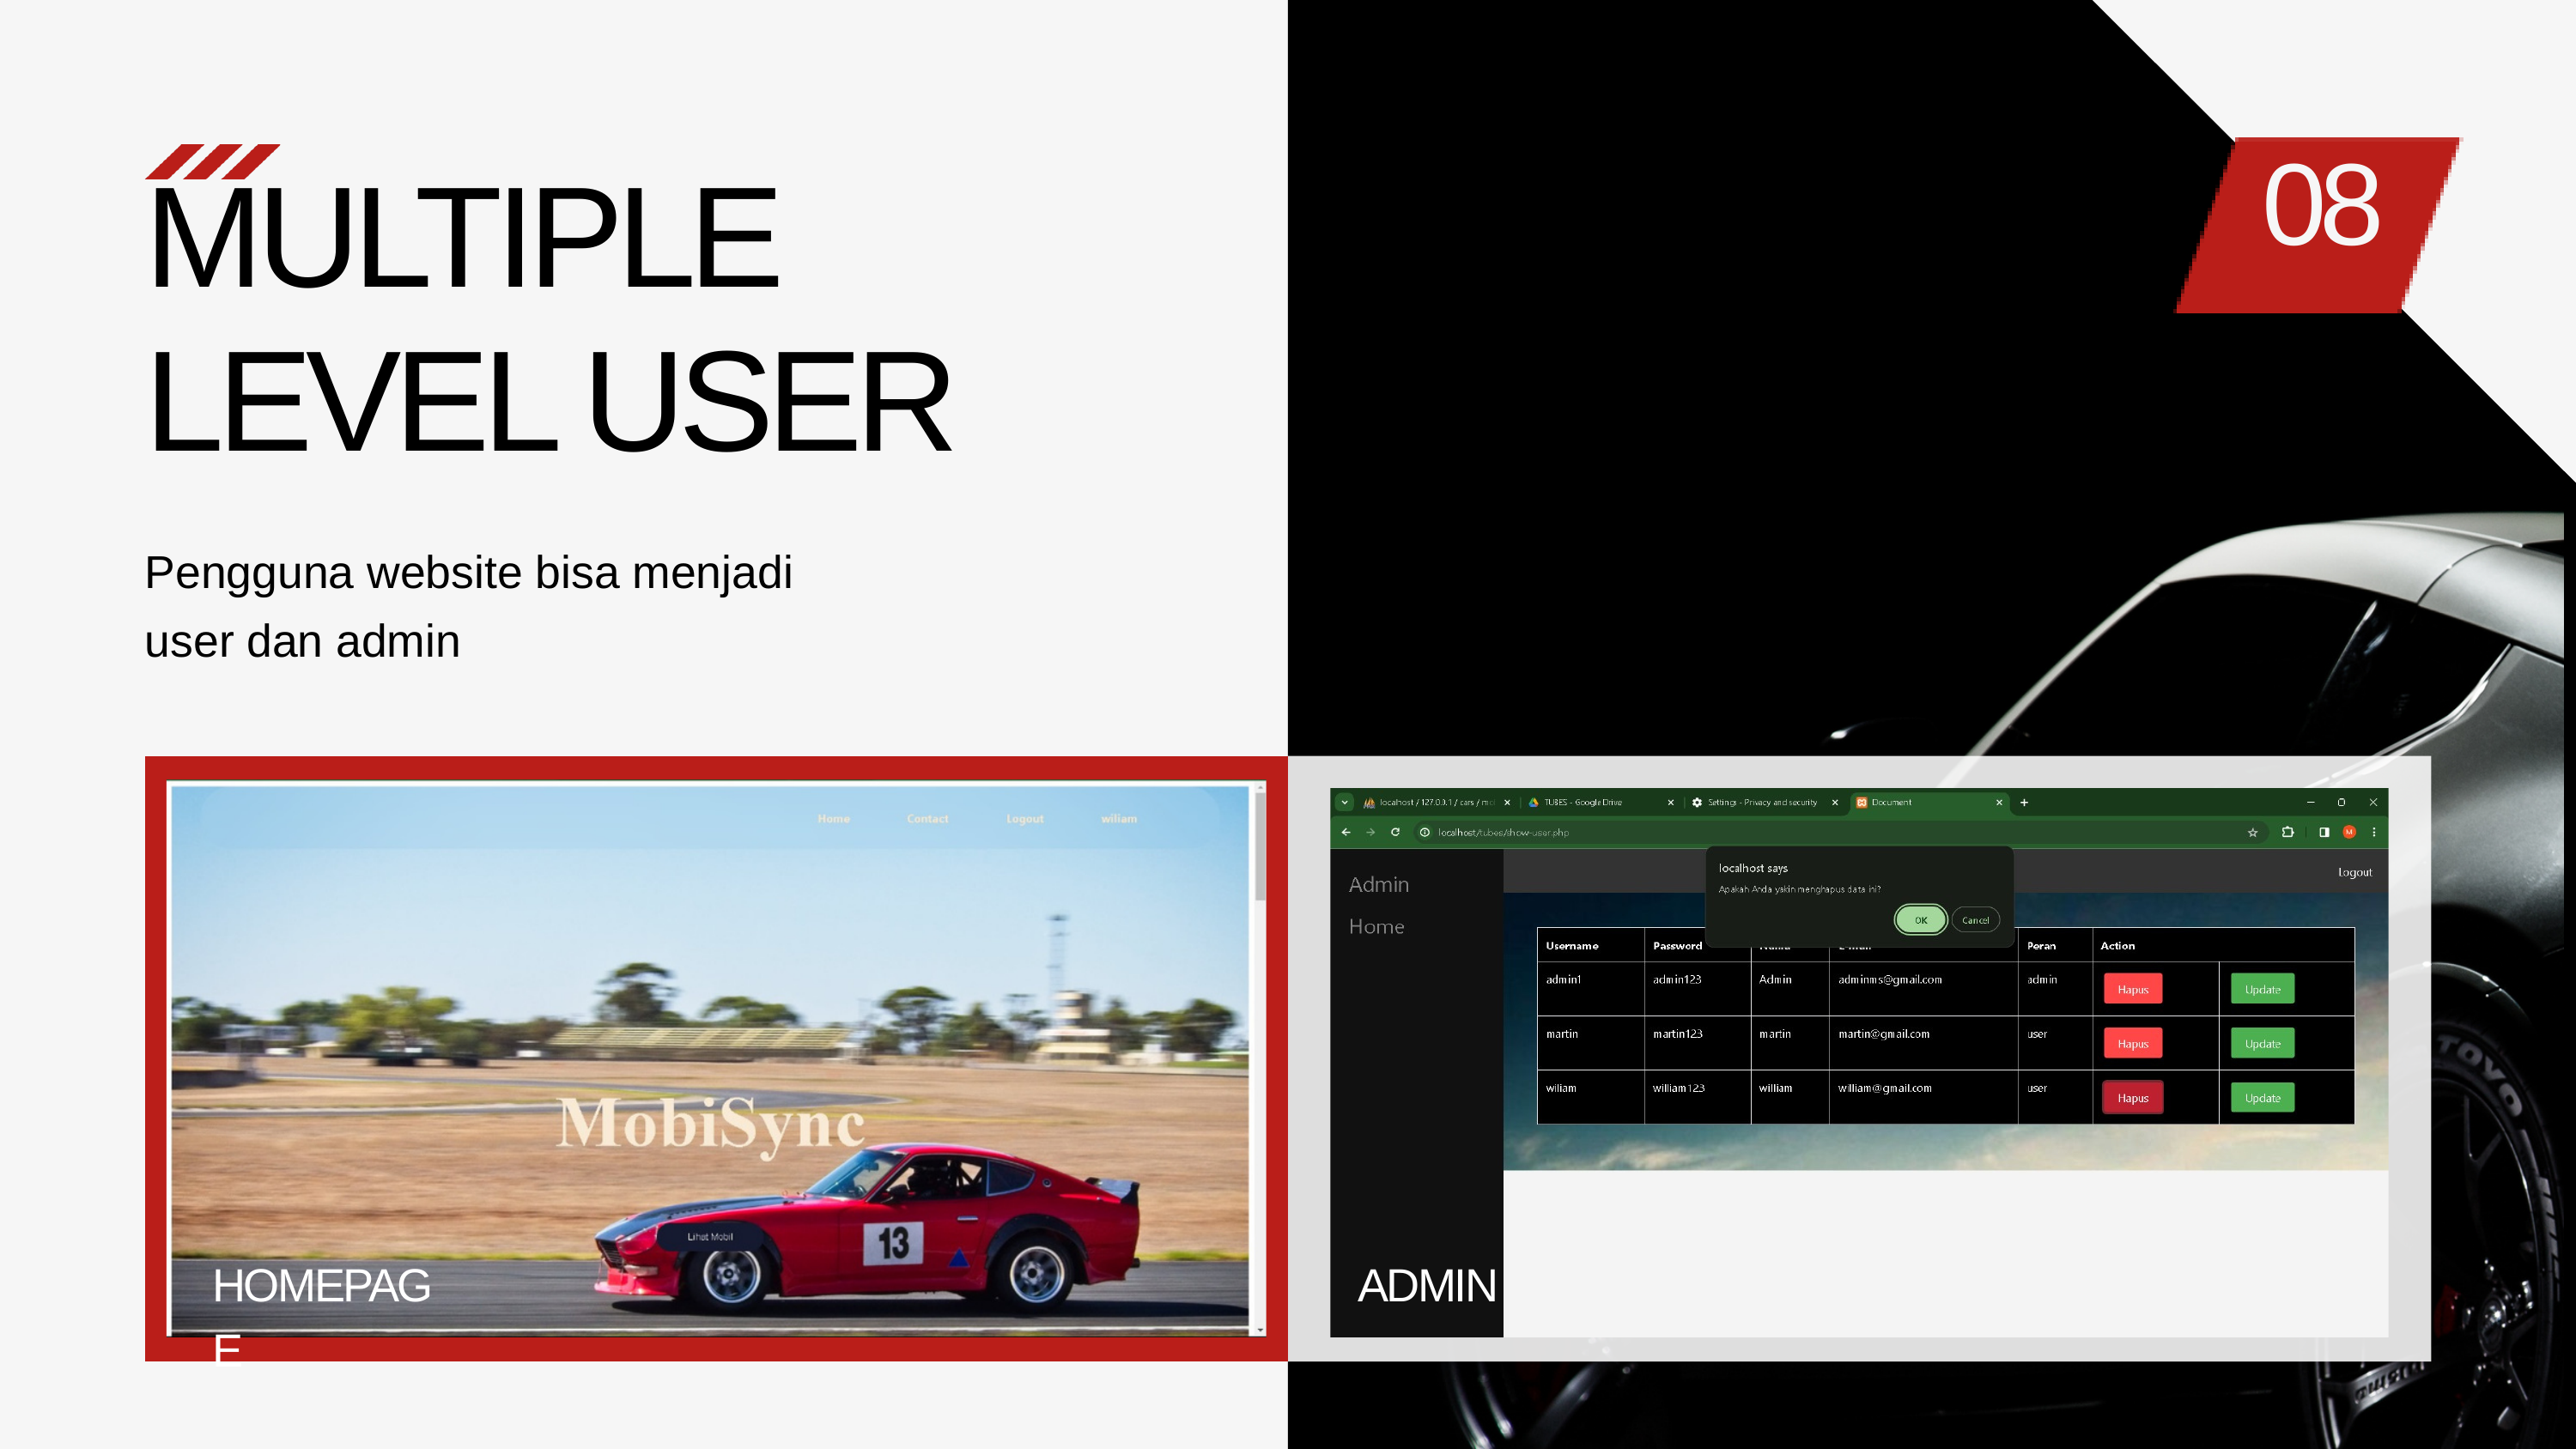

08

MULTIPLE LEVEL USER
Pengguna website bisa menjadi user dan admin

HOMEPAGE
ADMIN